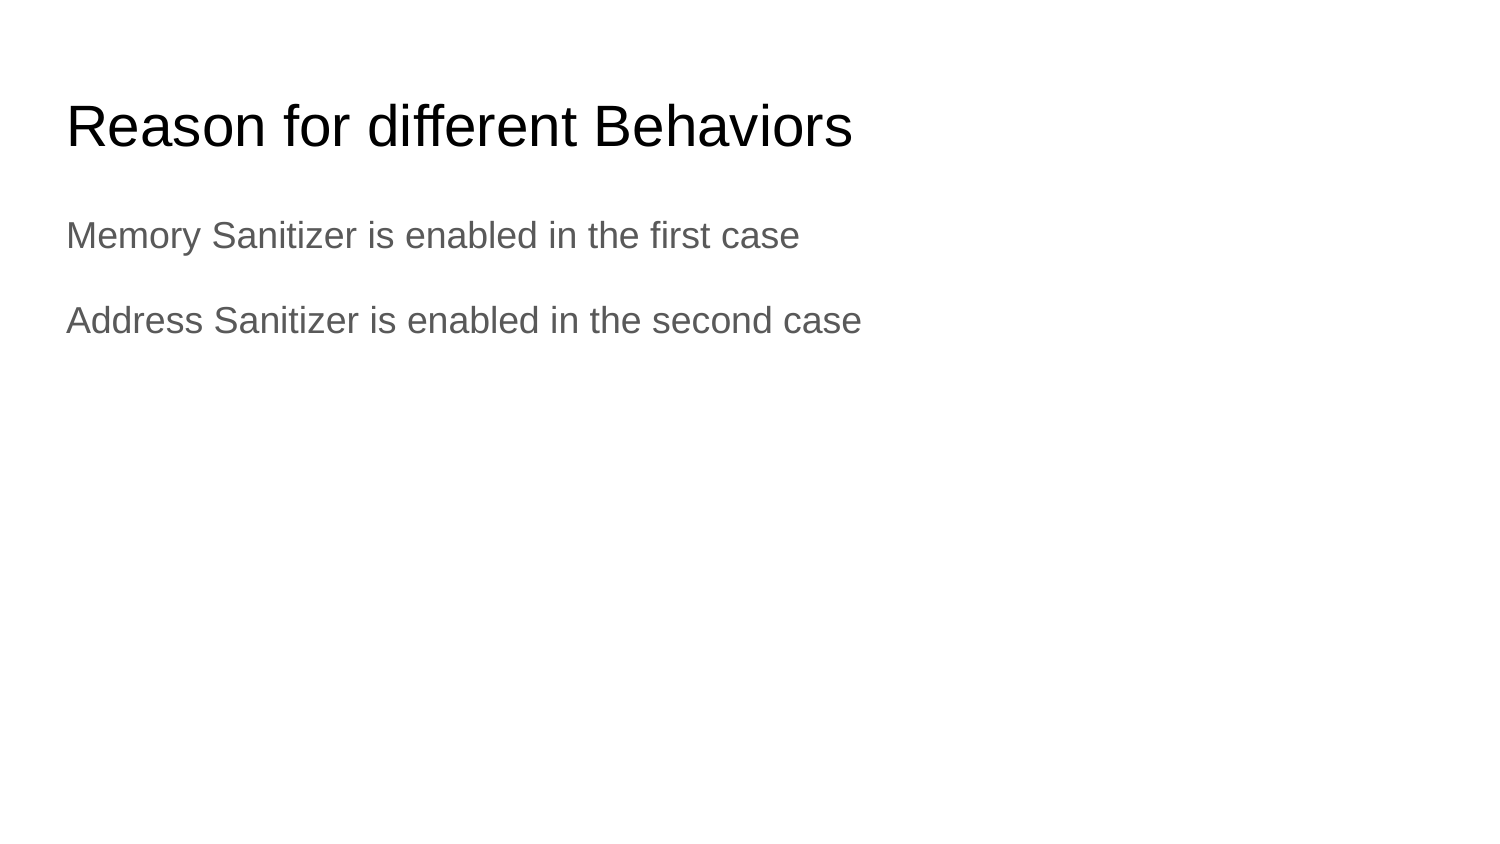

# Reason for different Behaviors
Memory Sanitizer is enabled in the first case
Address Sanitizer is enabled in the second case